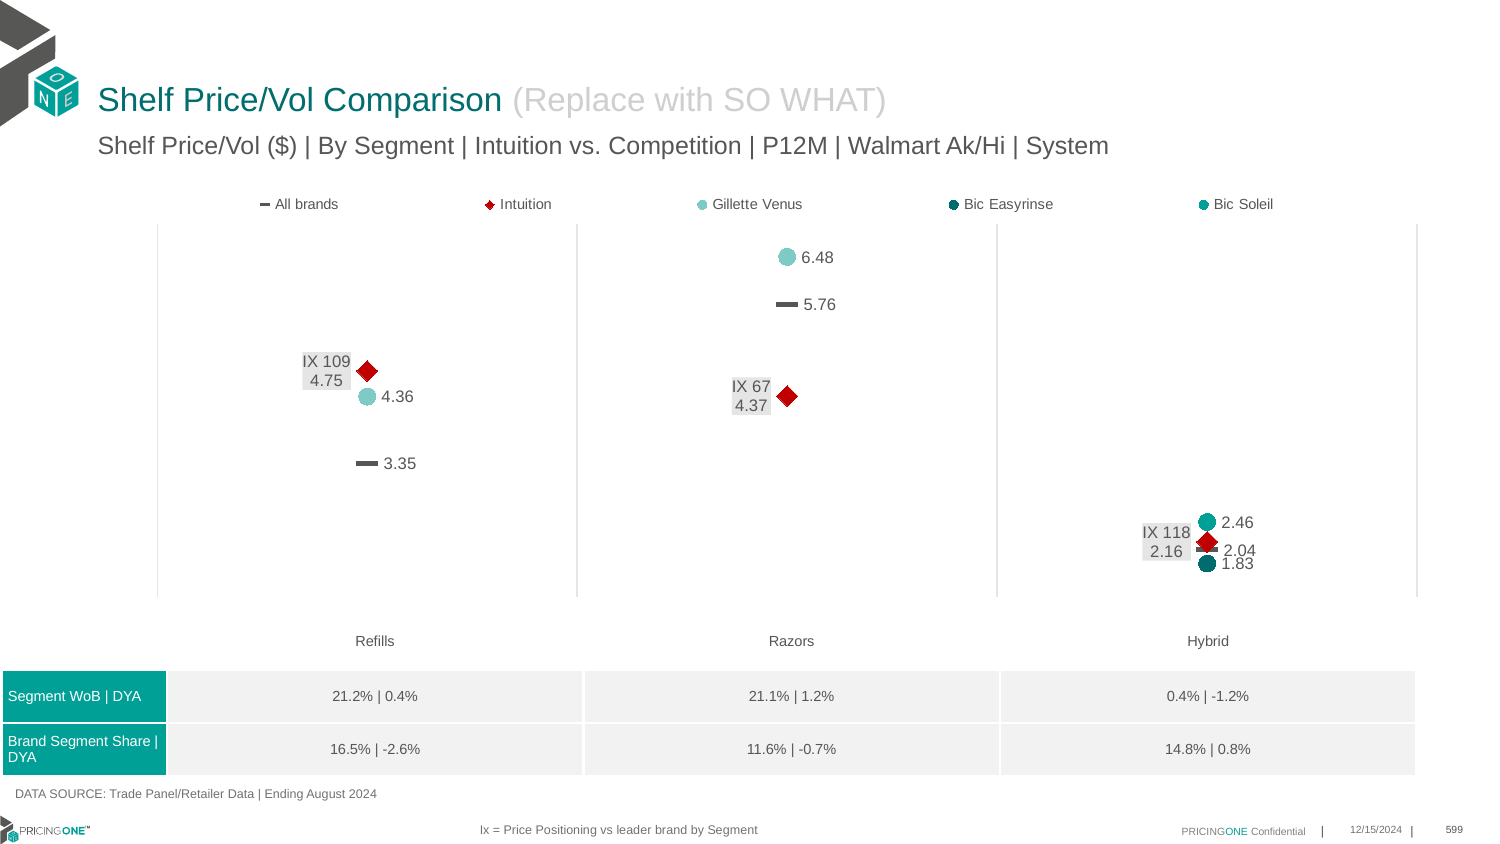

# Shelf Price/Vol Comparison (Replace with SO WHAT)
Shelf Price/Vol ($) | By Segment | Intuition vs. Competition | P12M | Walmart Ak/Hi | System

### Chart

| Category | All brands | Intuition | Gillette Venus | Bic Easyrinse | Bic Soleil |
|---|---|---|---|---|---|
| IX 109 | 3.35 | 4.75 | 4.36 | None | None |
| IX 67 | 5.76 | 4.37 | 6.48 | None | None |
| IX 118 | 2.04 | 2.16 | None | 1.83 | 2.46 |
|  | Refills | Razors | Hybrid |
| --- | --- | --- | --- |
| Segment WoB | DYA | 21.2% | 0.4% | 21.1% | 1.2% | 0.4% | -1.2% |
| Brand Segment Share | DYA | 16.5% | -2.6% | 11.6% | -0.7% | 14.8% | 0.8% |
DATA SOURCE: Trade Panel/Retailer Data | Ending August 2024
Ix = Price Positioning vs leader brand by Segment
12/15/2024
599